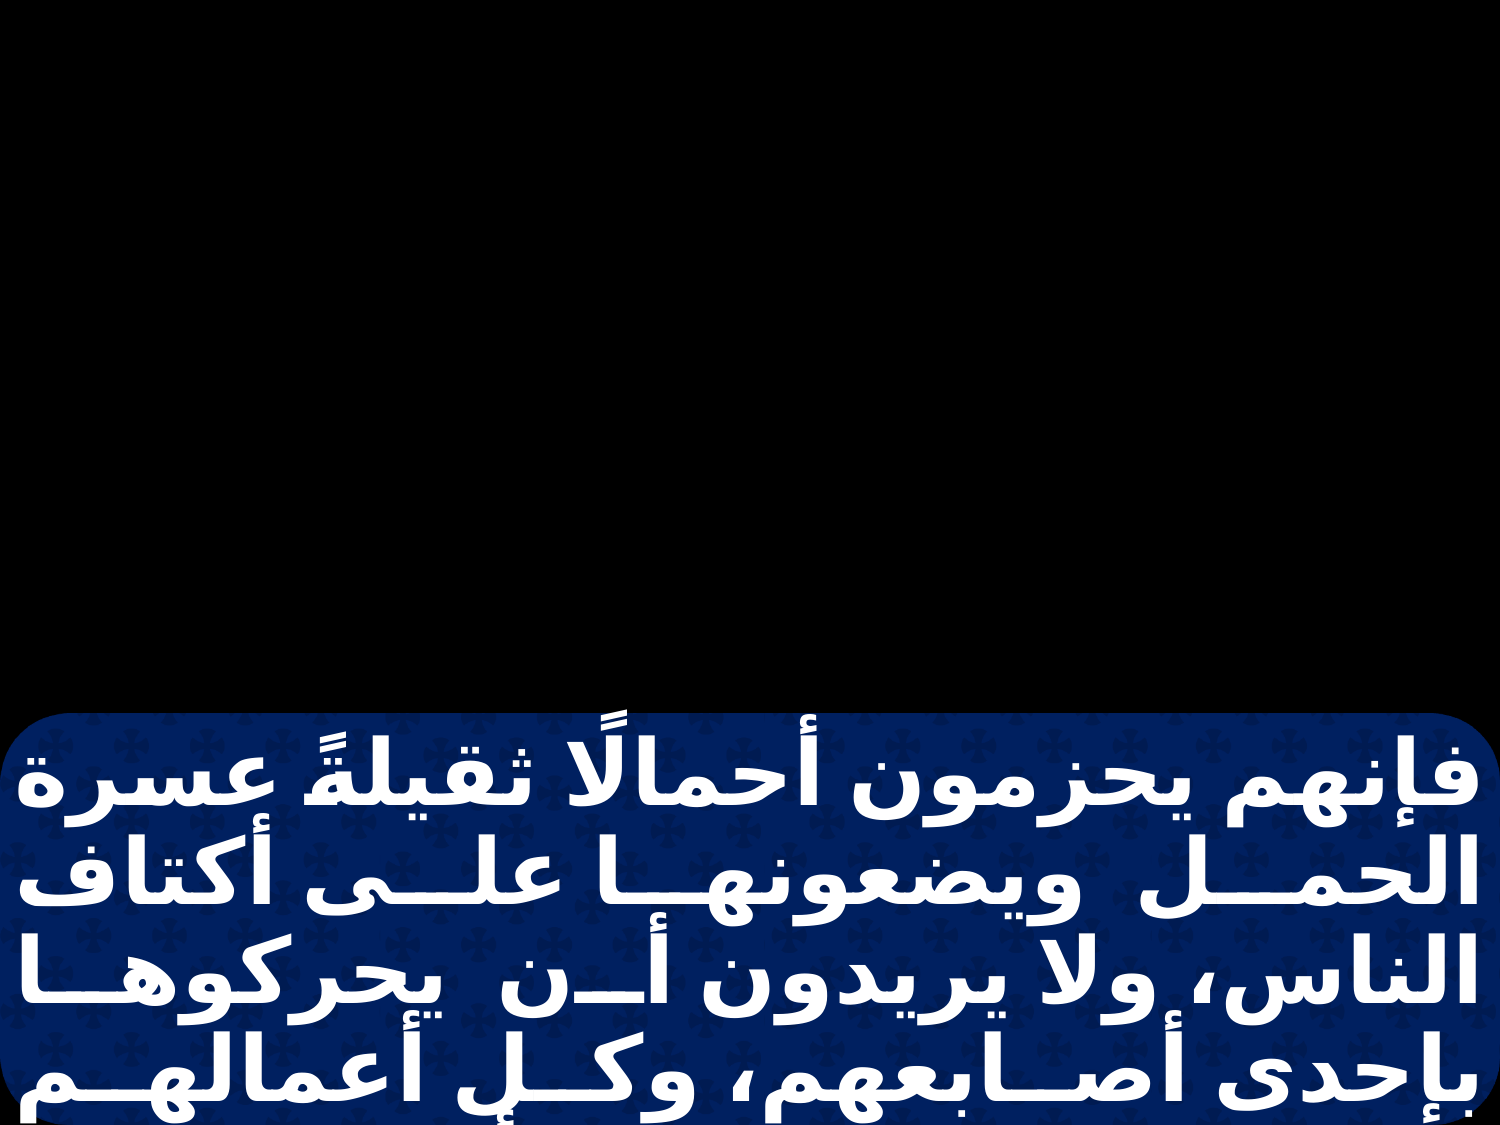

فإنهم يحزمون أحمالًا ثقيلةً عسرة الحمل  ويضعونها على أكتاف الناس، ولا يريدون أن  يحركوها بإحدى أصابعهم، وكل أعمالهم يصنعونها  رياءً أمام الناس: فيعرضون عصائبهم ويعظمون